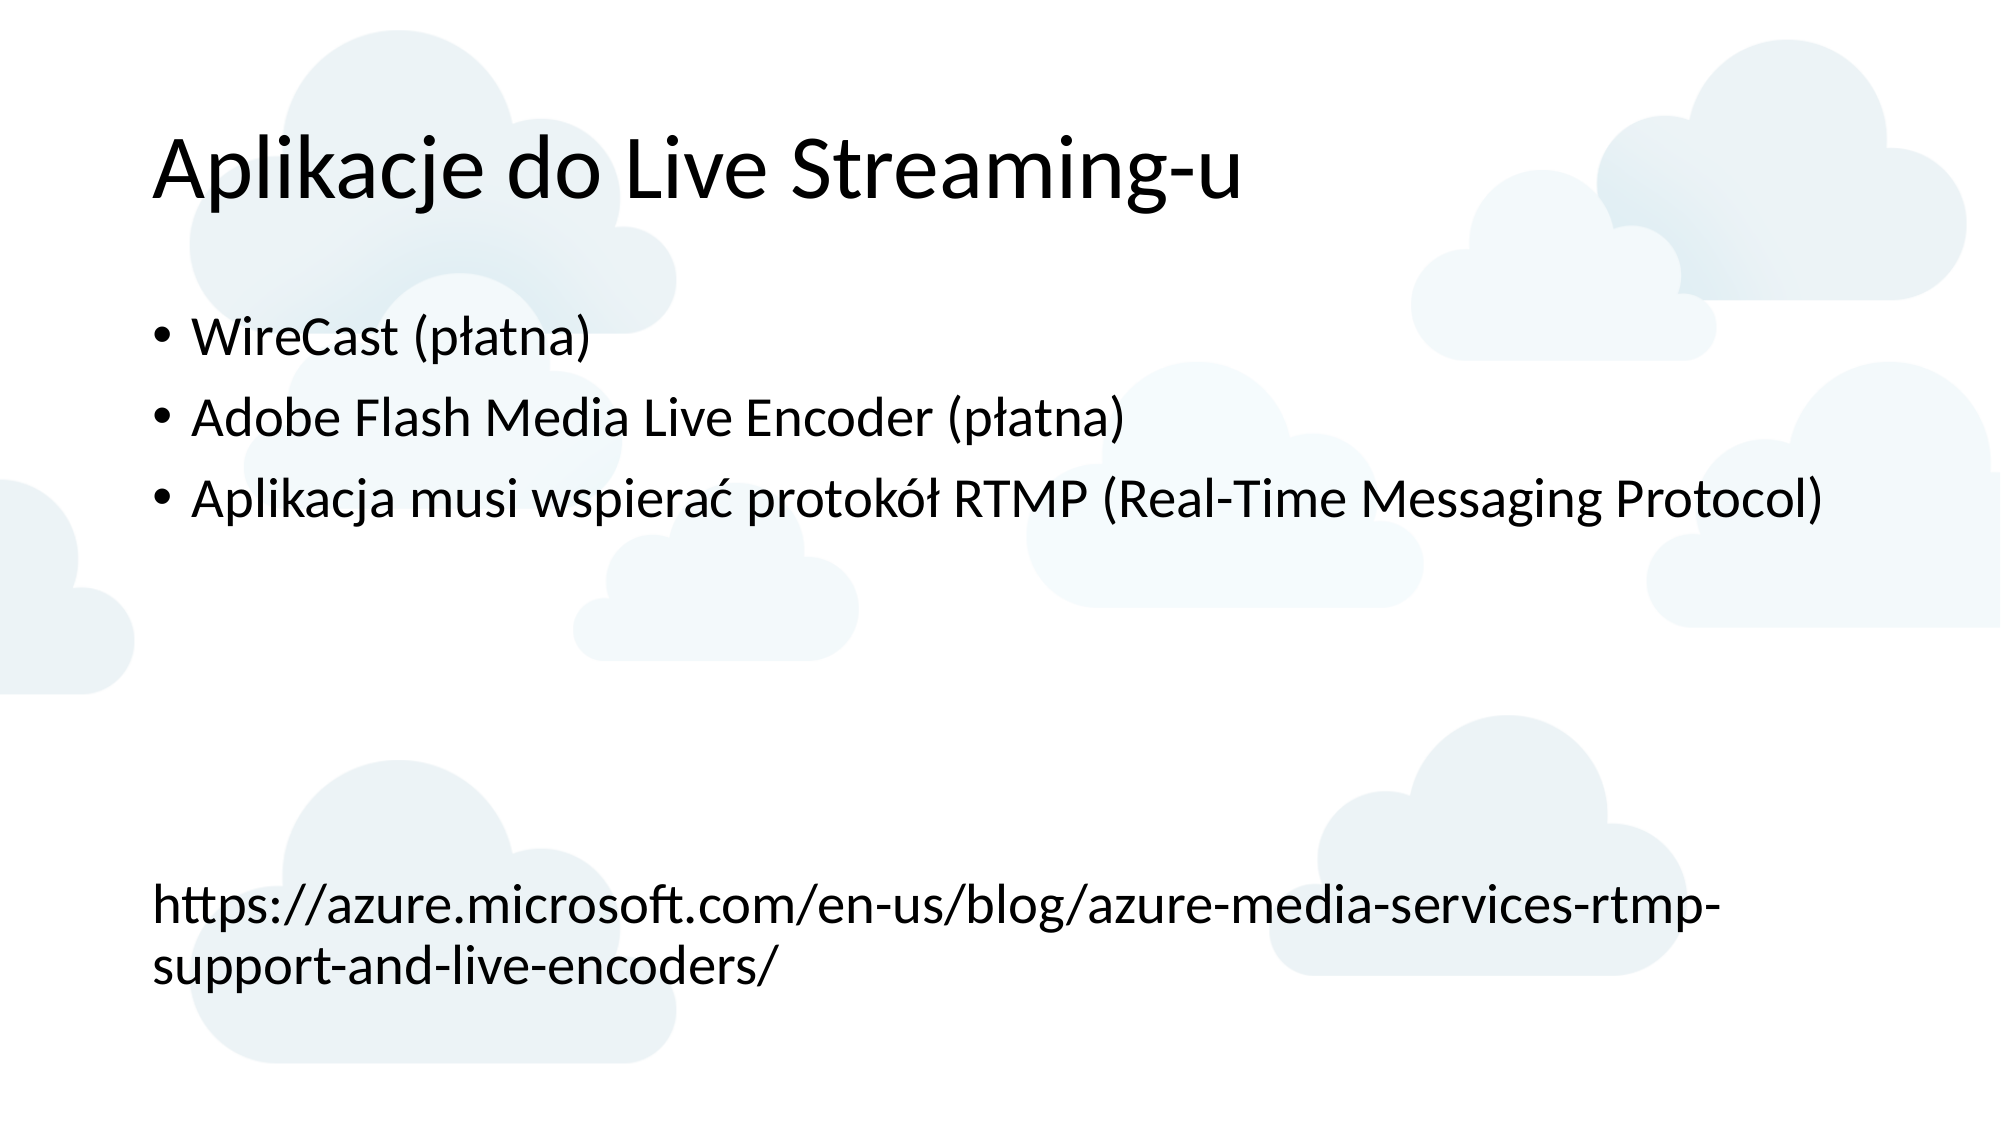

# Aplikacje do Live Streaming-u
WireCast (płatna)
Adobe Flash Media Live Encoder (płatna)
Aplikacja musi wspierać protokół RTMP (Real-Time Messaging Protocol)

https://azure.microsoft.com/en-us/blog/azure-media-services-rtmp-support-and-live-encoders/